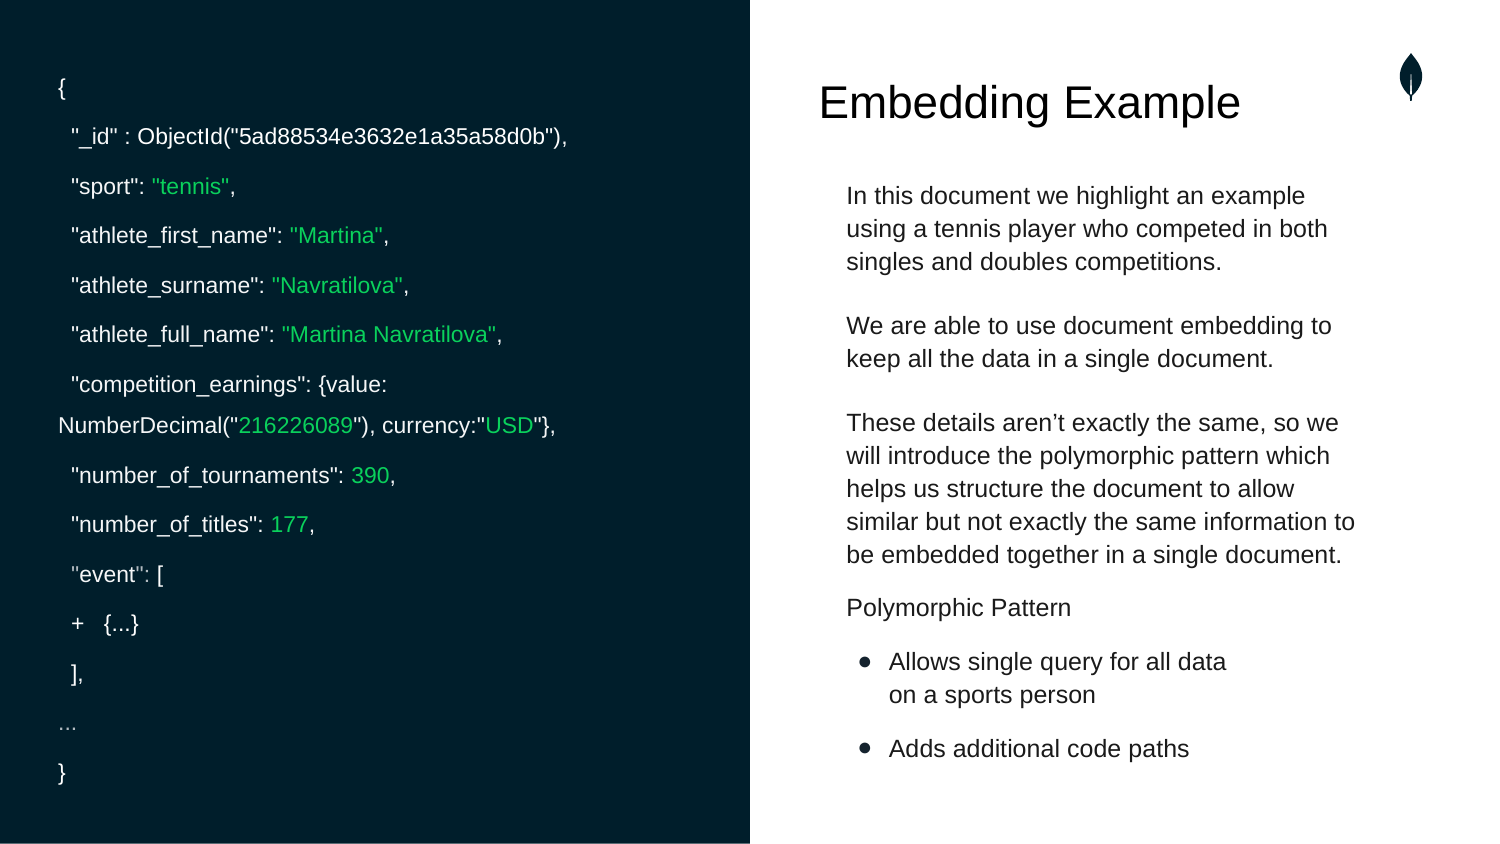

{
  "_id" : ObjectId("5ad88534e3632e1a35a58d0b"),
  "sport": "tennis",
  "athlete_first_name": "Martina",
  "athlete_surname": "Navratilova",
  "athlete_full_name": "Martina Navratilova",
  "competition_earnings": {value: NumberDecimal("216226089"), currency:"USD"},
  "number_of_tournaments": 390,
  "number_of_titles": 177,
  "event": [
  +   {...}
  ],
...
}
Embedding Example
In this document we highlight an example using a tennis player who competed in both singles and doubles competitions.
We are able to use document embedding to keep all the data in a single document.
These details aren’t exactly the same, so we will introduce the polymorphic pattern which helps us structure the document to allow similar but not exactly the same information to be embedded together in a single document.
Polymorphic Pattern
Allows single query for all data
on a sports person
Adds additional code paths